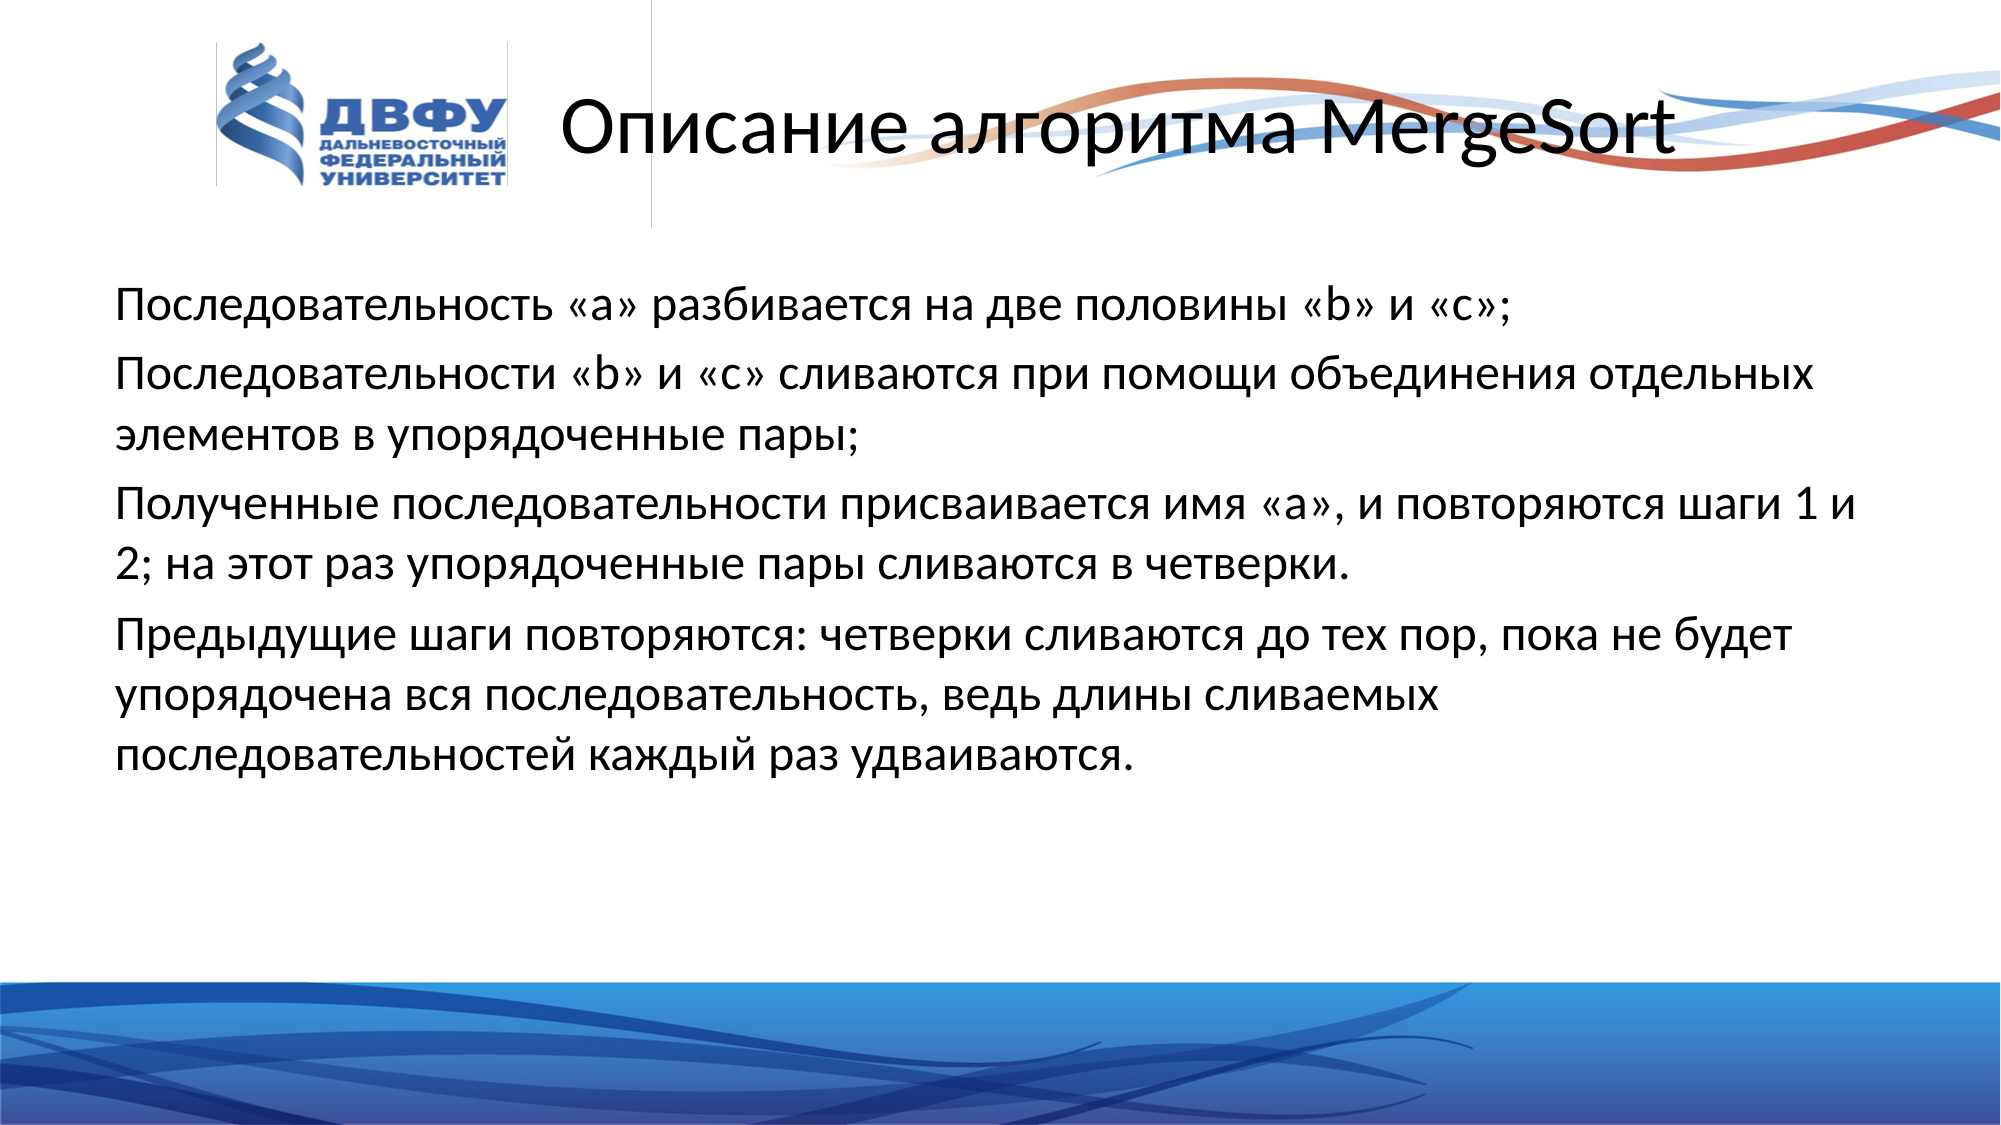

# Описание алгоритма MergeSort
Последовательность «а» разбивается на две половины «b» и «c»;
Последовательности «b» и «c» сливаются при помощи объединения отдельных элементов в упорядоченные пары;
Полученные последовательности присваивается имя «a», и повторяются шаги 1 и 2; на этот раз упорядоченные пары сливаются в четверки.
Предыдущие шаги повторяются: четверки сливаются до тех пор, пока не будет упорядочена вся последовательность, ведь длины сливаемых последовательностей каждый раз удваиваются.